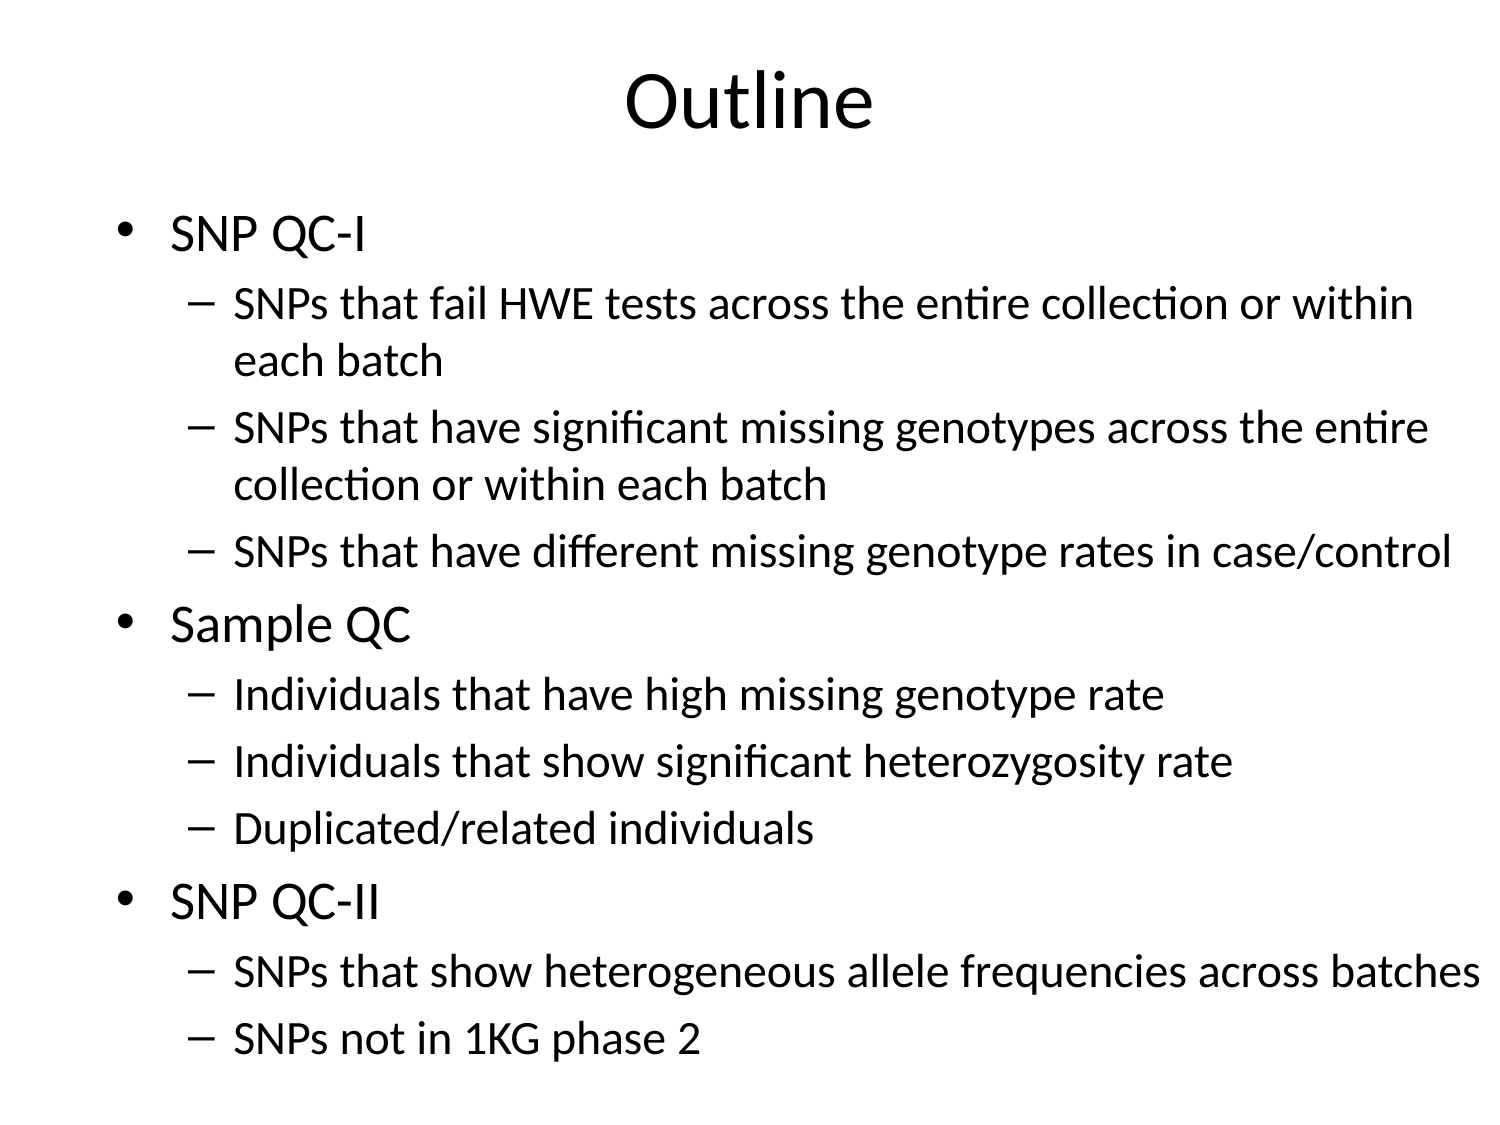

# Outline
SNP QC-I
SNPs that fail HWE tests across the entire collection or within each batch
SNPs that have significant missing genotypes across the entire collection or within each batch
SNPs that have different missing genotype rates in case/control
Sample QC
Individuals that have high missing genotype rate
Individuals that show significant heterozygosity rate
Duplicated/related individuals
SNP QC-II
SNPs that show heterogeneous allele frequencies across batches
SNPs not in 1KG phase 2